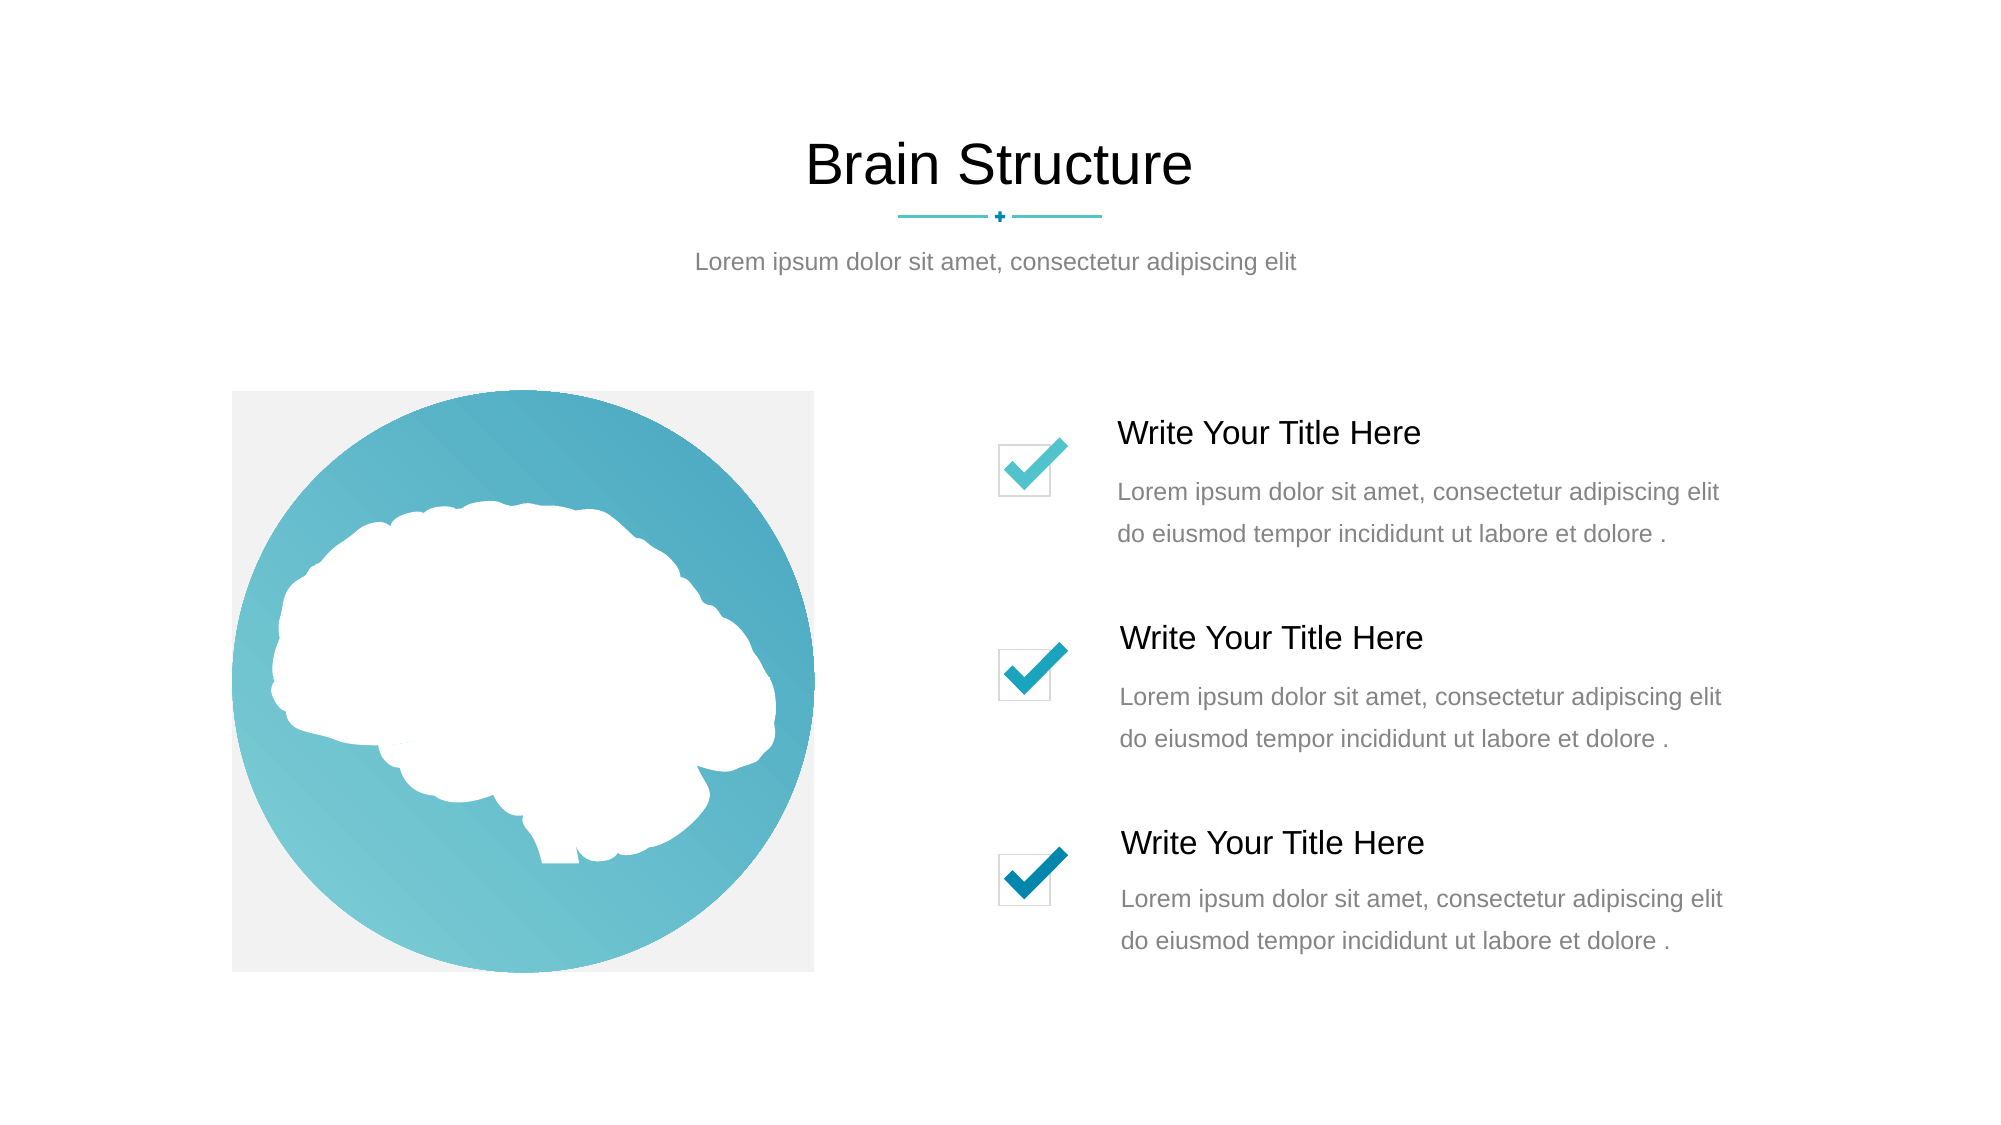

Brain Structure

Lorem ipsum dolor sit amet, consectetur adipiscing elit

Write Your Title Here
Lorem ipsum dolor sit amet, consectetur adipiscing elit
do eiusmod tempor incididunt ut labore et dolore .

Write Your Title Here
Lorem ipsum dolor sit amet, consectetur adipiscing elit
do eiusmod tempor incididunt ut labore et dolore .

Write Your Title Here
Lorem ipsum dolor sit amet, consectetur adipiscing elit
do eiusmod tempor incididunt ut labore et dolore .